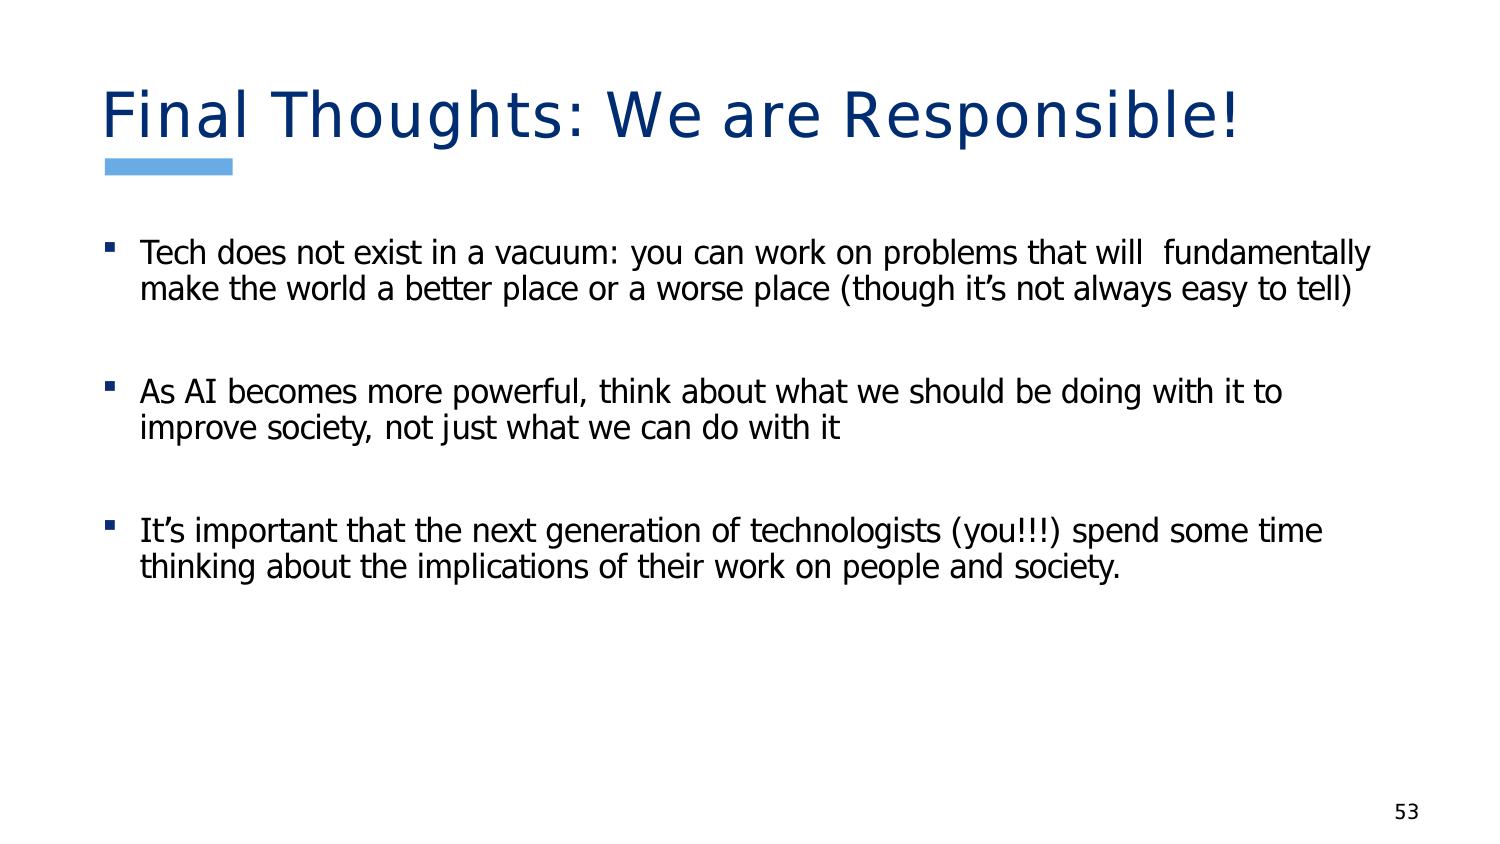

# Final Thoughts: We are Responsible!
Tech does not exist in a vacuum: you can work on problems that will  fundamentally make the world a better place or a worse place (though it’s not always easy to tell)

As AI becomes more powerful, think about what we should be doing with it to improve society, not just what we can do with it

It’s important that the next generation of technologists (you!!!) spend some time thinking about the implications of their work on people and society.